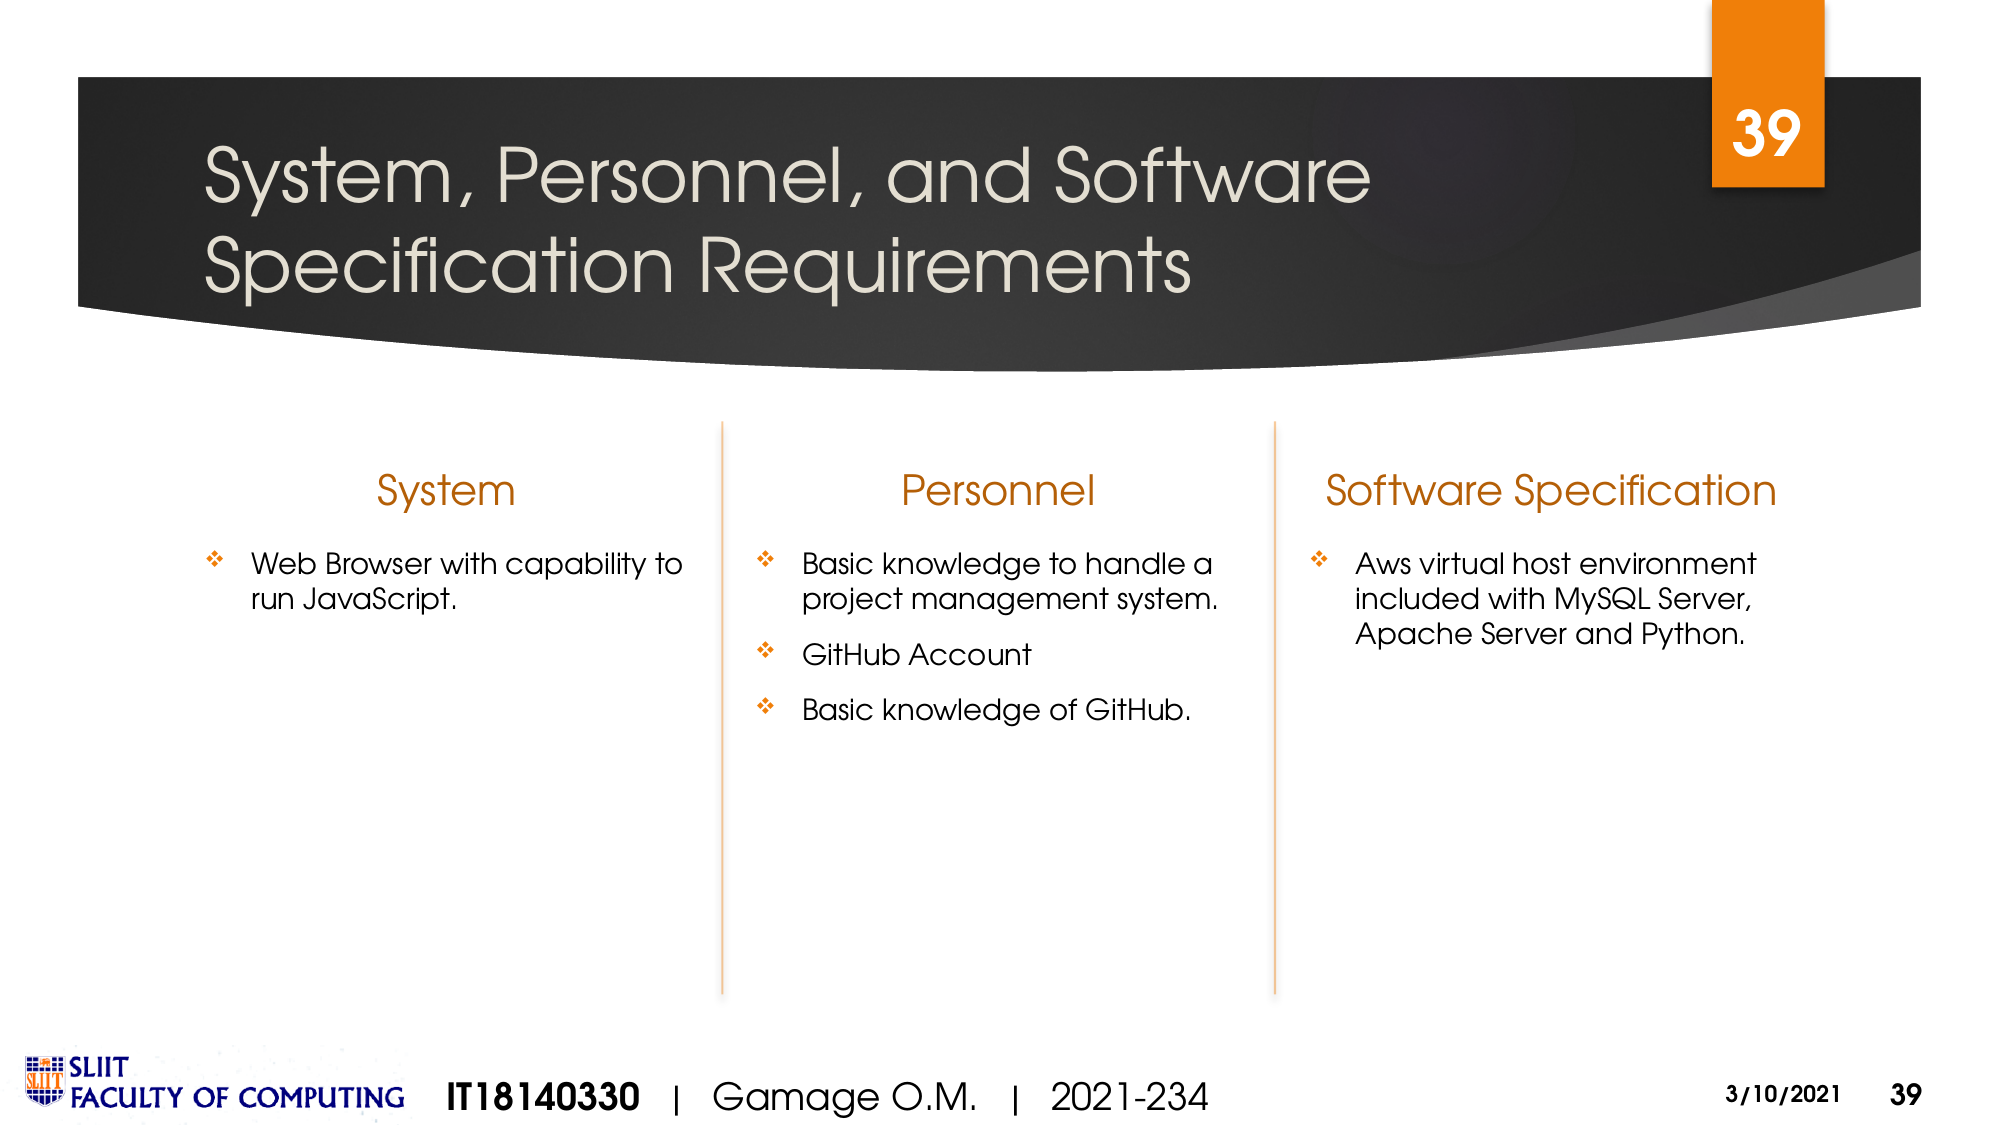

# System, Personnel, and Software Specification Requirements
Personnel
Software Specification
System
Web Browser with capability to run JavaScript.
Basic knowledge to handle a project management system.
GitHub Account
Basic knowledge of GitHub.

Aws virtual host environment included with MySQL Server, Apache Server and Python.